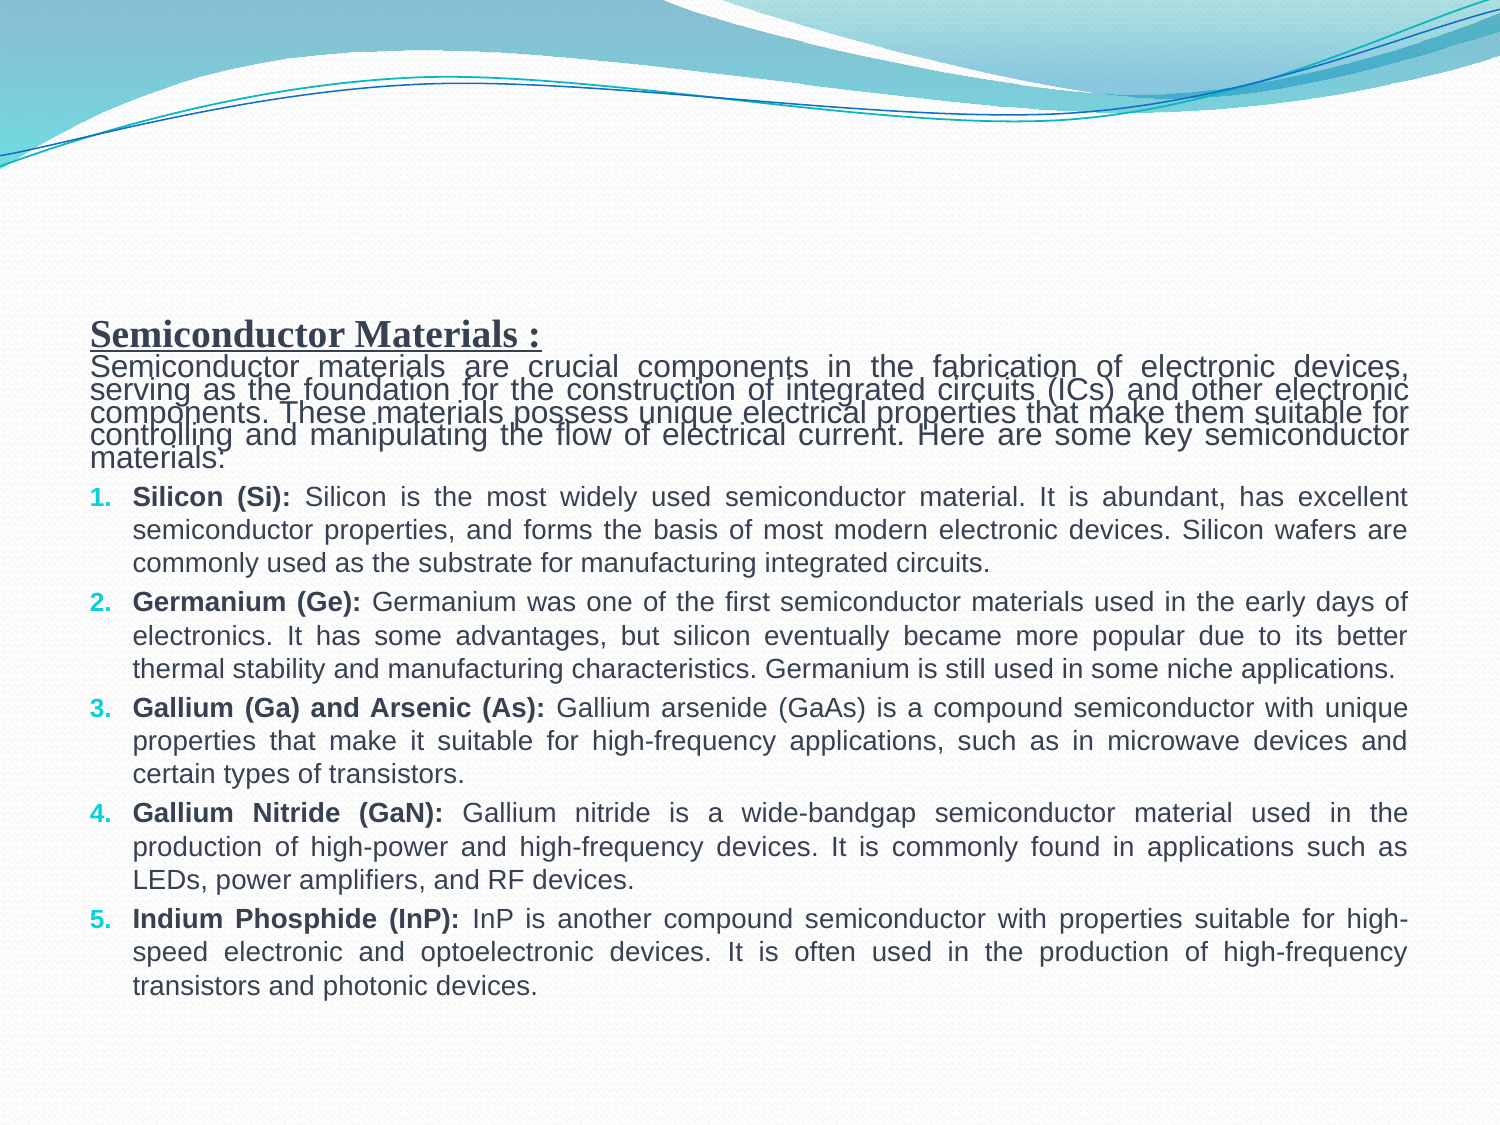

#
Semiconductor Materials :
Semiconductor materials are crucial components in the fabrication of electronic devices, serving as the foundation for the construction of integrated circuits (ICs) and other electronic components. These materials possess unique electrical properties that make them suitable for controlling and manipulating the flow of electrical current. Here are some key semiconductor materials:
Silicon (Si): Silicon is the most widely used semiconductor material. It is abundant, has excellent semiconductor properties, and forms the basis of most modern electronic devices. Silicon wafers are commonly used as the substrate for manufacturing integrated circuits.
Germanium (Ge): Germanium was one of the first semiconductor materials used in the early days of electronics. It has some advantages, but silicon eventually became more popular due to its better thermal stability and manufacturing characteristics. Germanium is still used in some niche applications.
Gallium (Ga) and Arsenic (As): Gallium arsenide (GaAs) is a compound semiconductor with unique properties that make it suitable for high-frequency applications, such as in microwave devices and certain types of transistors.
Gallium Nitride (GaN): Gallium nitride is a wide-bandgap semiconductor material used in the production of high-power and high-frequency devices. It is commonly found in applications such as LEDs, power amplifiers, and RF devices.
Indium Phosphide (InP): InP is another compound semiconductor with properties suitable for high-speed electronic and optoelectronic devices. It is often used in the production of high-frequency transistors and photonic devices.